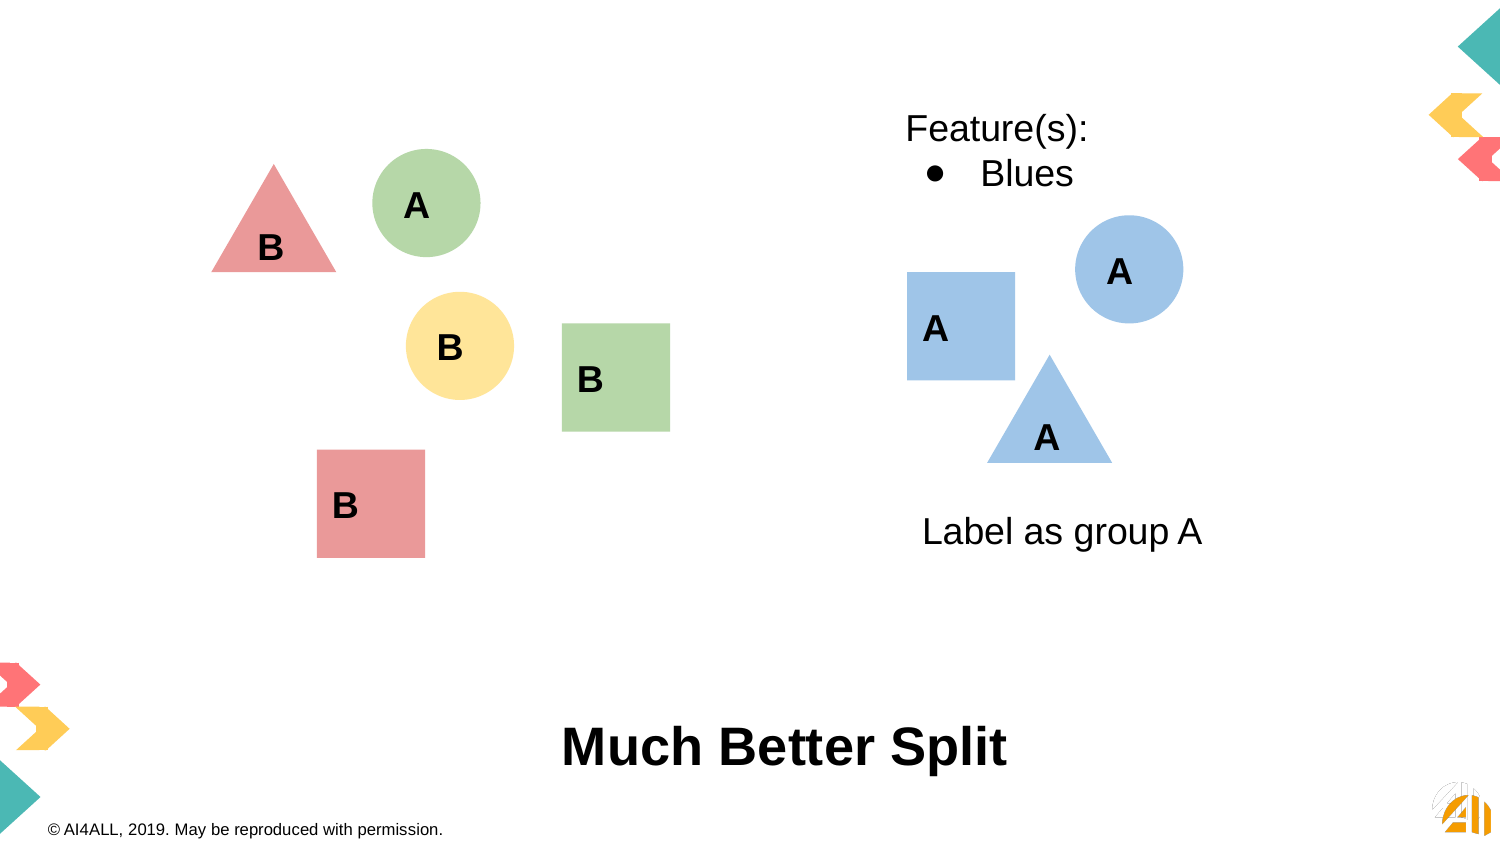

Feature(s):
Blues
A
B
A
A
B
B
A
B
Label as group A
Much Better Split